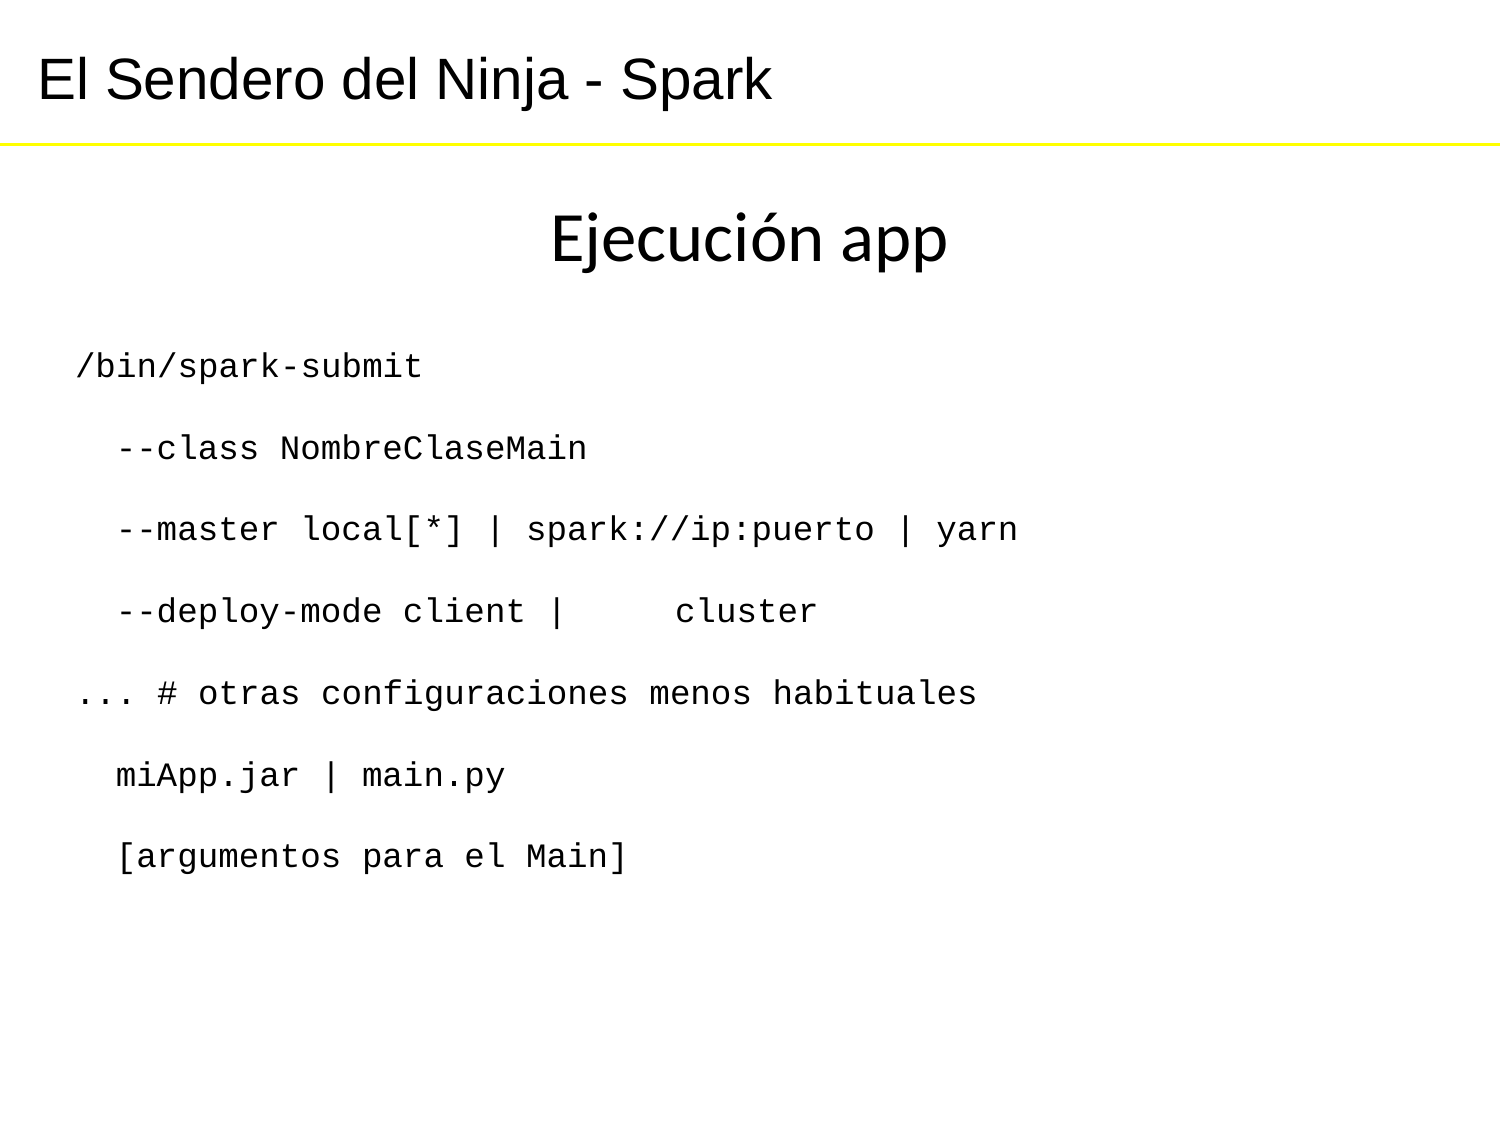

Ejecución app
/bin/spark-submit
  --class NombreClaseMain
  --master local[*] | spark://ip:puerto | yarn
  --deploy-mode client | 	cluster
... # otras configuraciones menos habituales
  miApp.jar | main.py
  [argumentos para el Main]